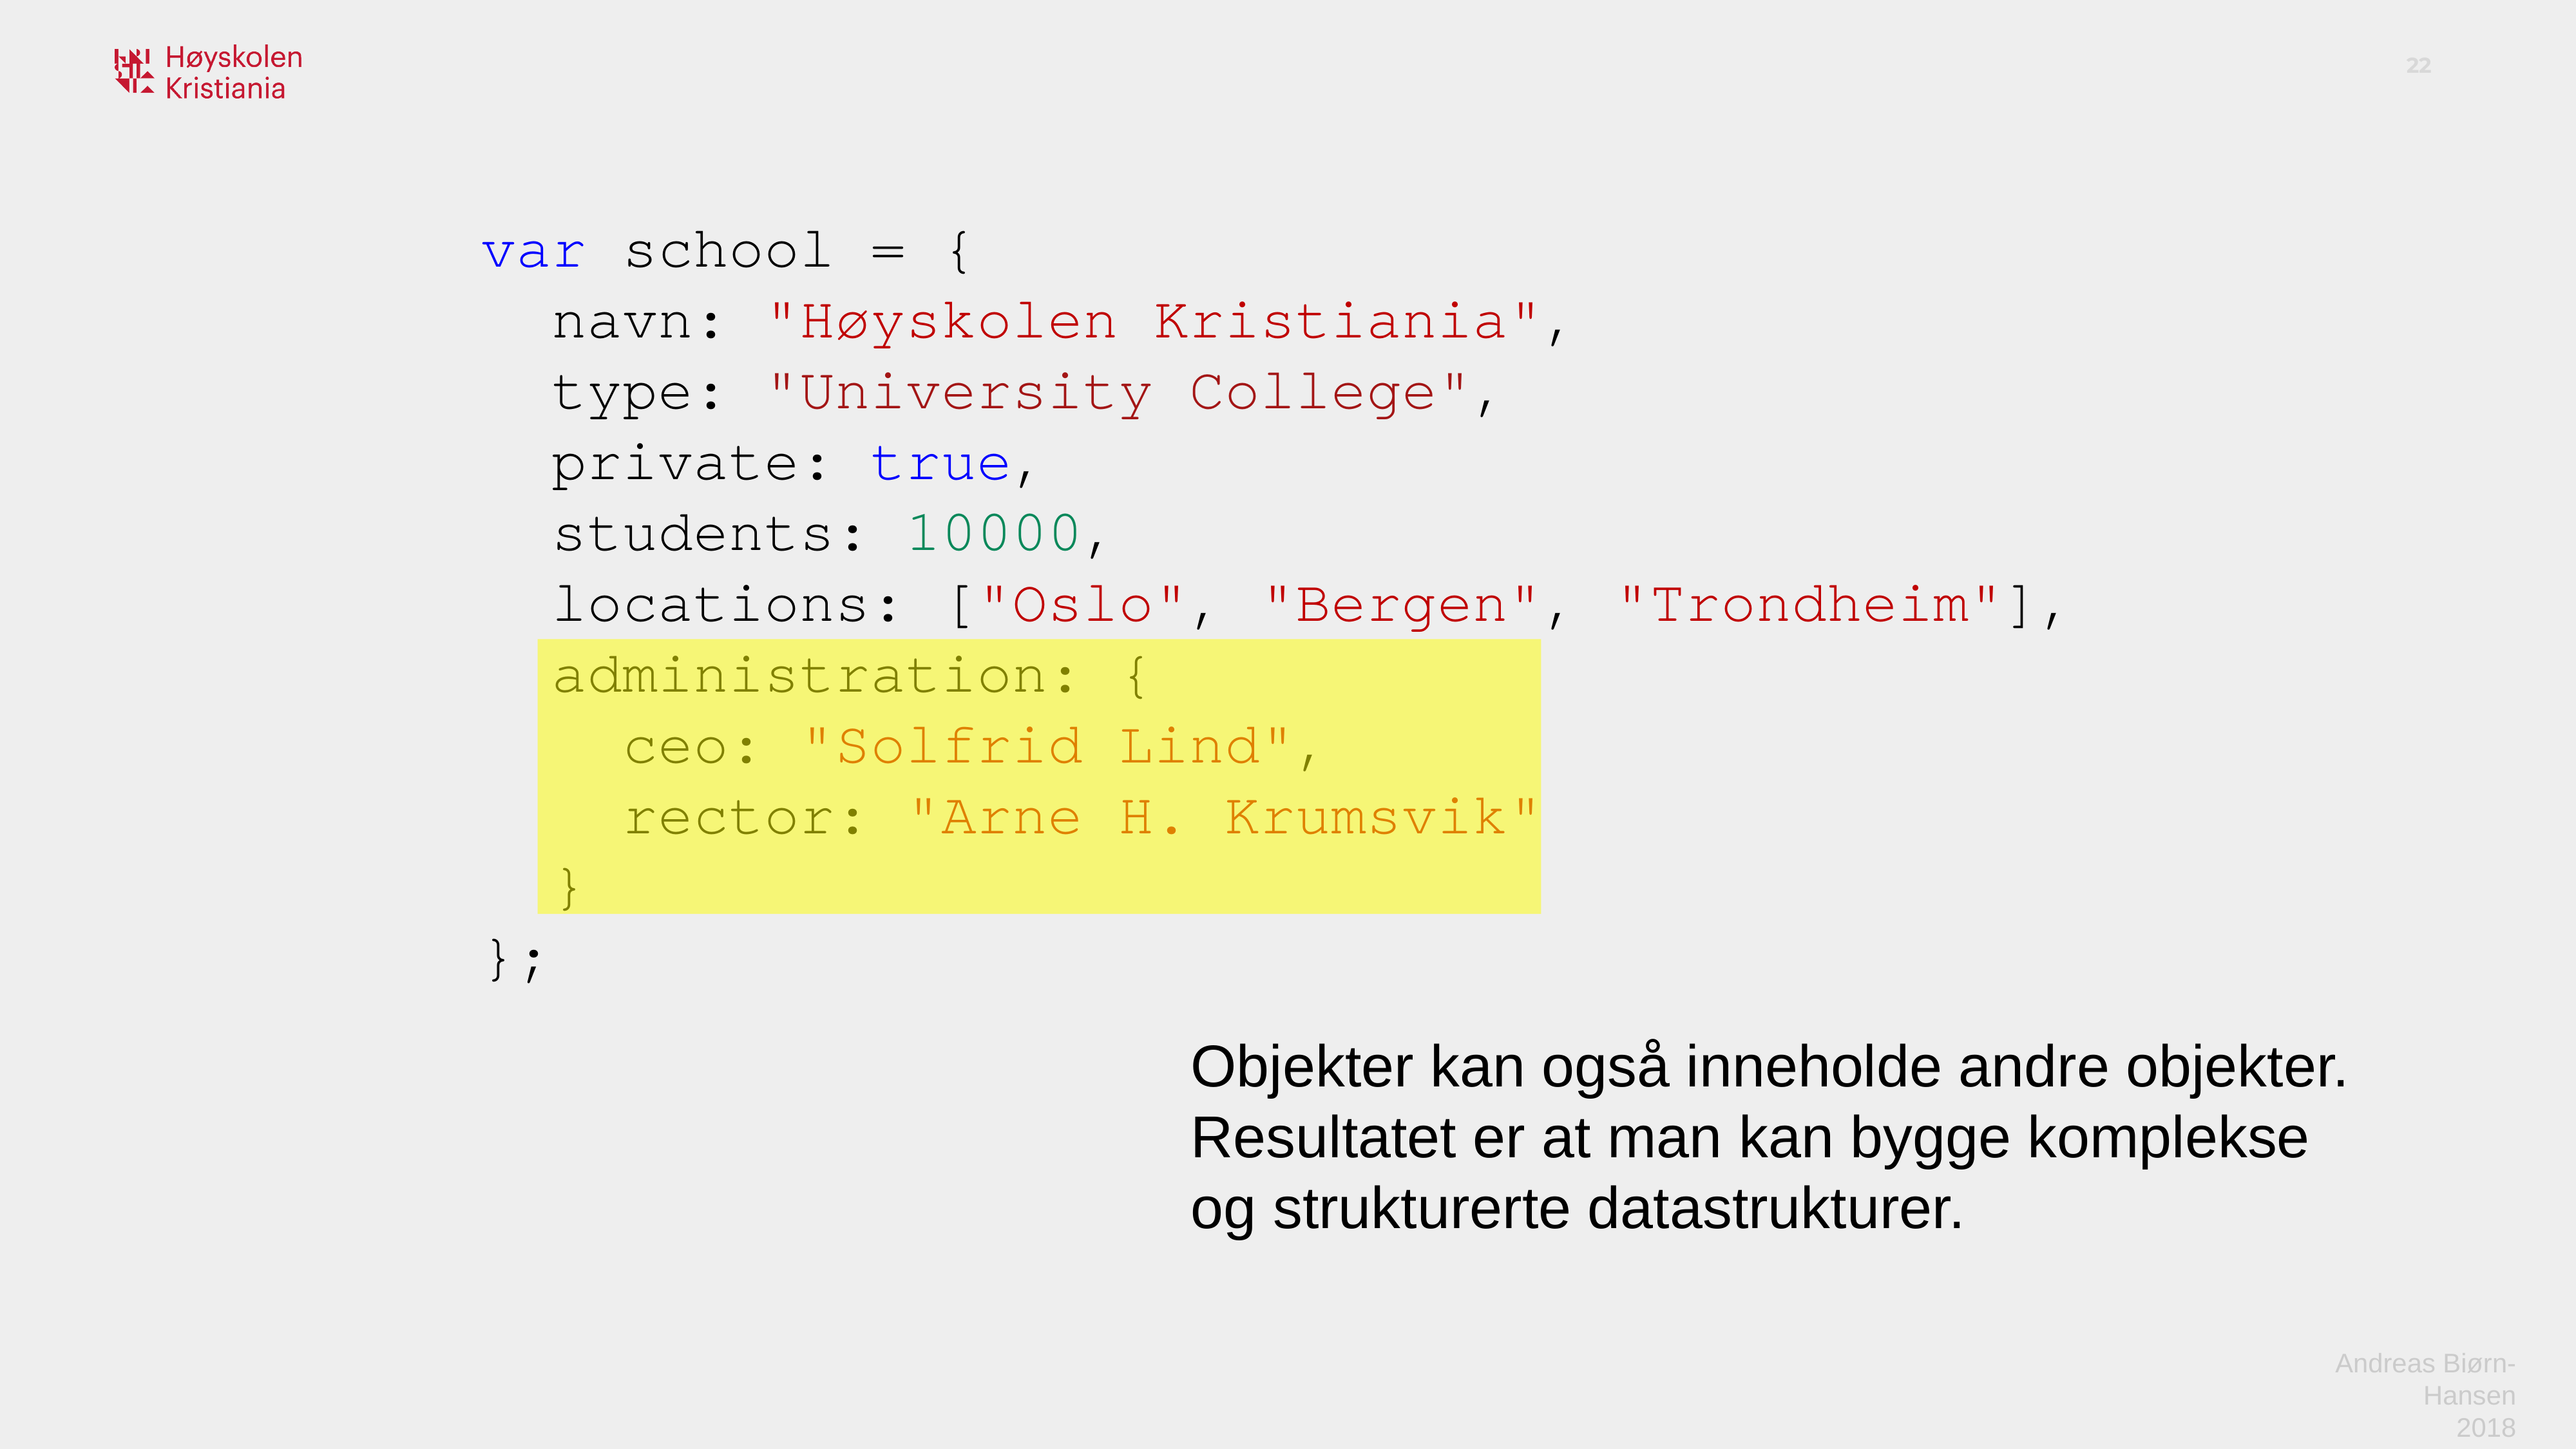

var school = {
  navn: "Høyskolen Kristiania",
  type: "University College",
  private: true,
  students: 10000,
  locations: ["Oslo", "Bergen", "Trondheim"],
  administration: {
    ceo: "Solfrid Lind",
    rector: "Arne H. Krumsvik"
  }
};

Objekter kan også inneholde andre objekter. Resultatet er at man kan bygge komplekse og strukturerte datastrukturer.